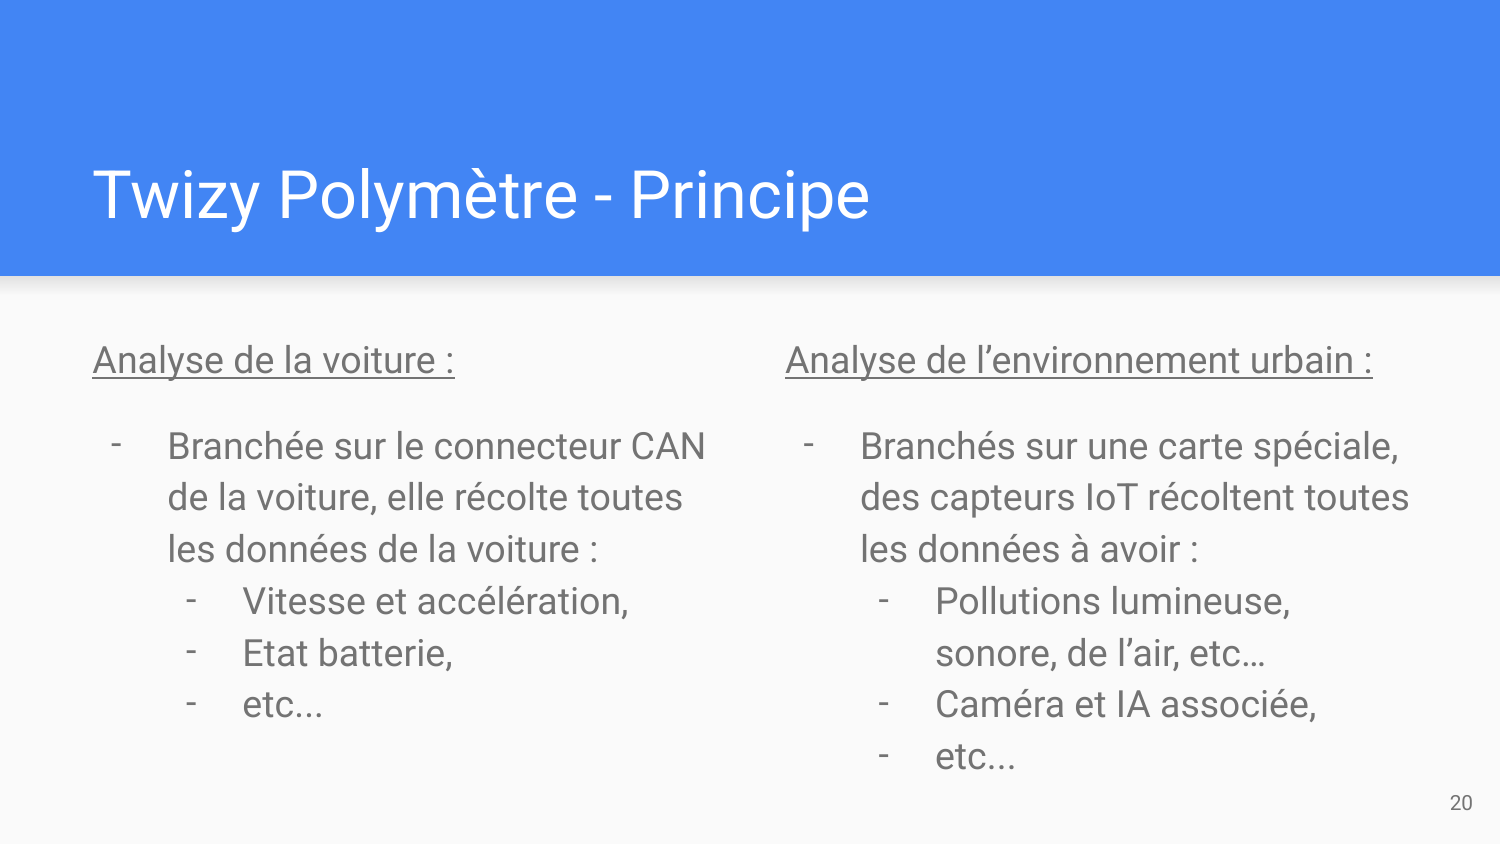

# Twizy Polymètre - Principe
Analyse de la voiture :
Branchée sur le connecteur CAN de la voiture, elle récolte toutes les données de la voiture :
Vitesse et accélération,
Etat batterie,
etc...
Analyse de l’environnement urbain :
Branchés sur une carte spéciale, des capteurs IoT récoltent toutes les données à avoir :
Pollutions lumineuse, sonore, de l’air, etc…
Caméra et IA associée,
etc...
20